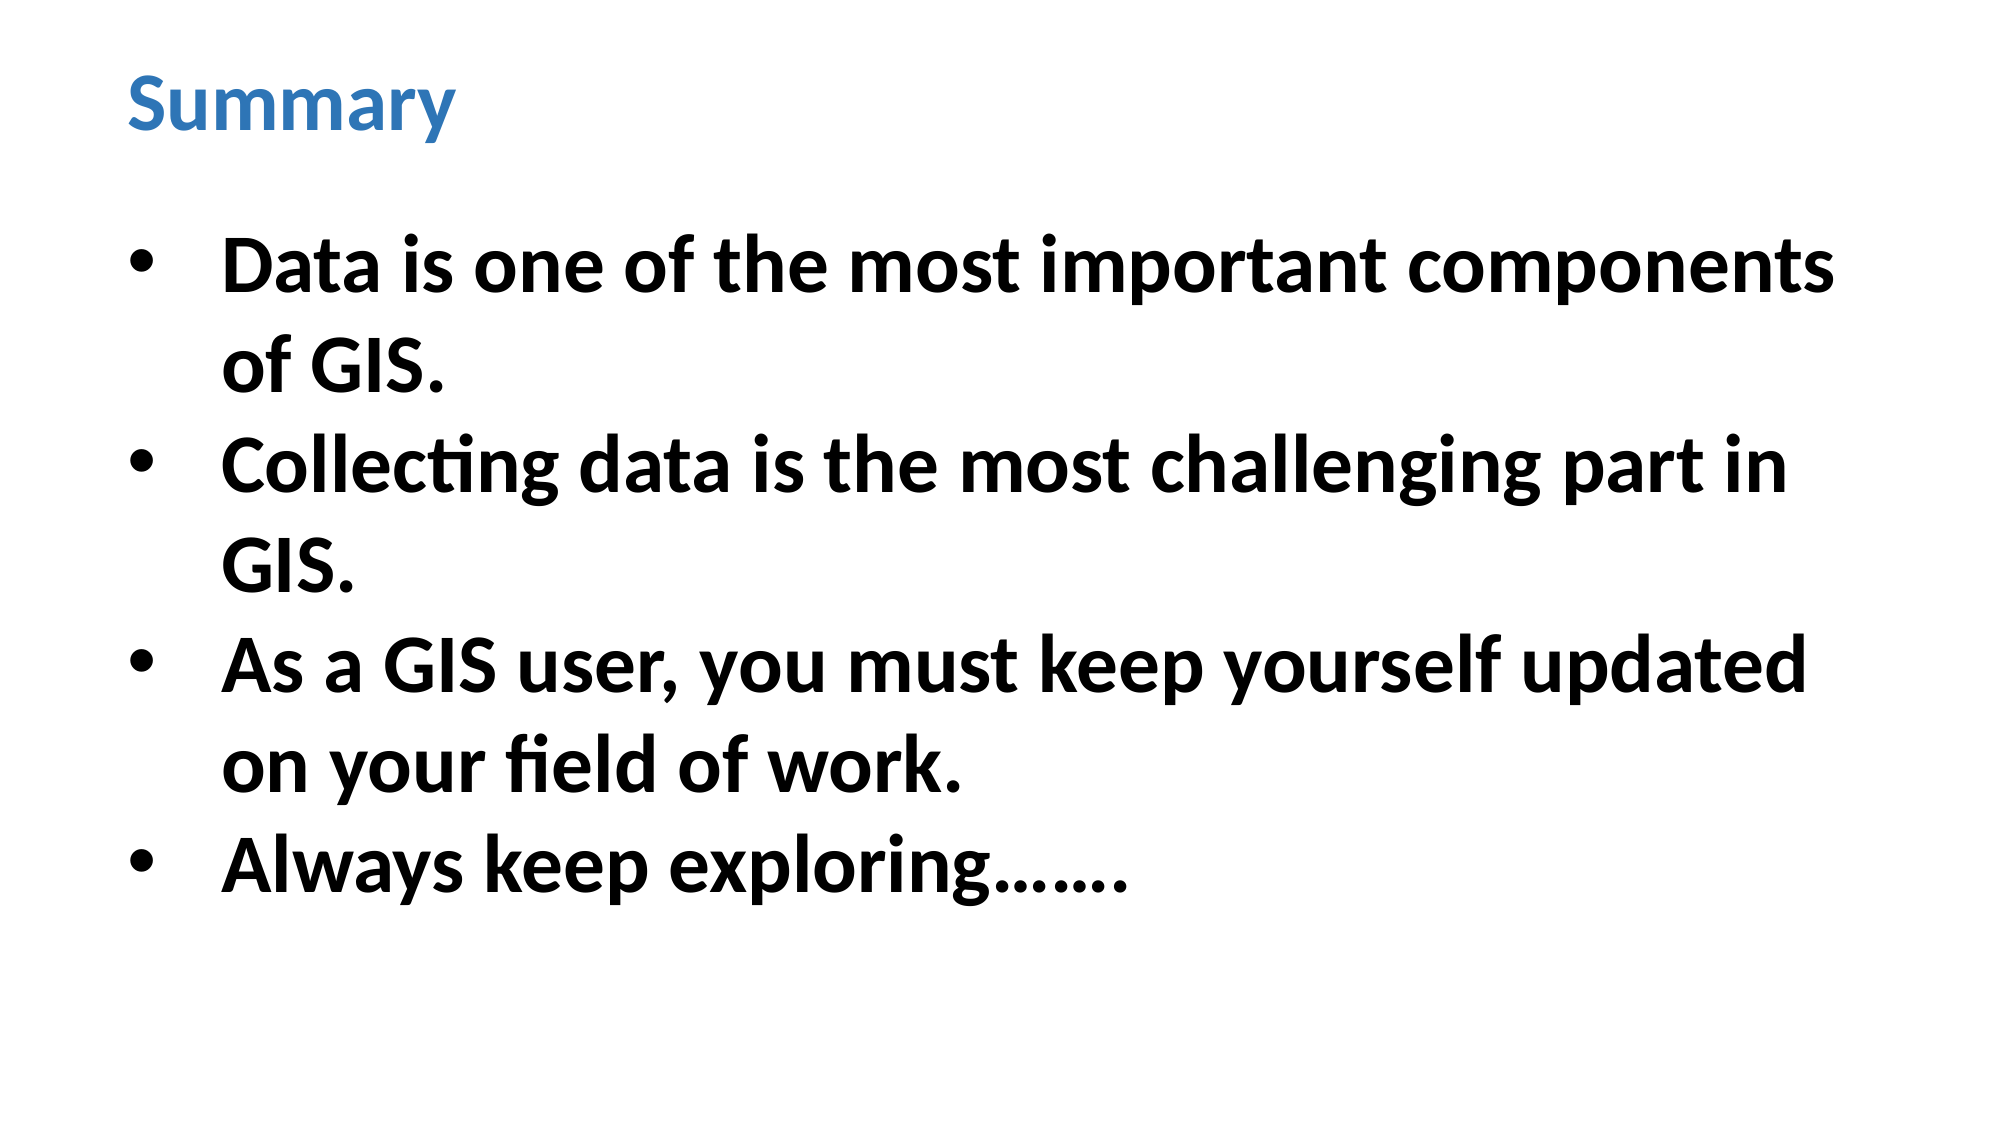

Summary
Data is one of the most important components of GIS.
Collecting data is the most challenging part in GIS.
As a GIS user, you must keep yourself updated on your field of work.
Always keep exploring…….